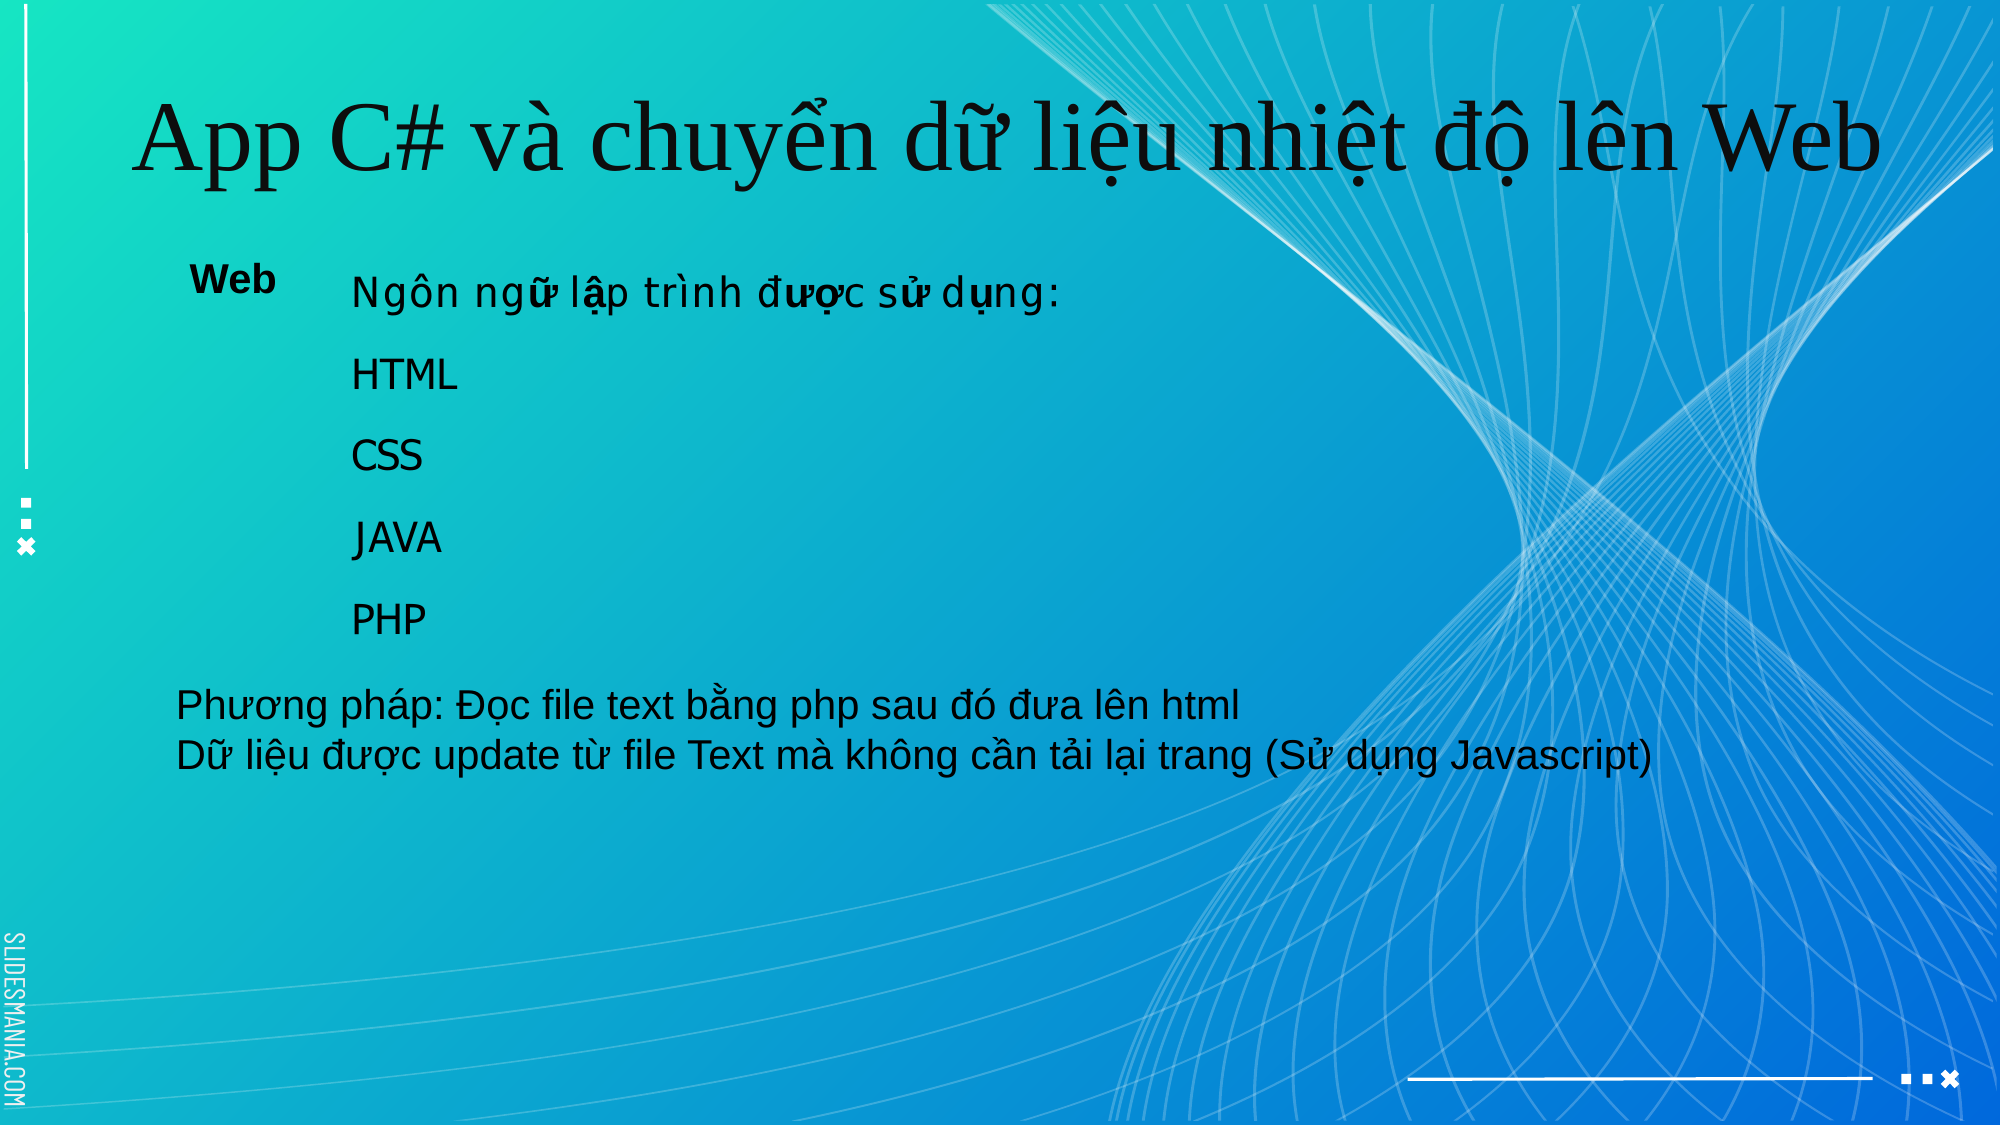

# App C# và chuyển dữ liệu nhiệt độ lên Web
Ngôn ngữ lập trình được sử dụng:
HTML
CSS
JAVA
PHP
Web

Phương pháp: Đọc file text bằng php sau đó đưa lên html
Dữ liệu được update từ file Text mà không cần tải lại trang (Sử dụng Javascript)